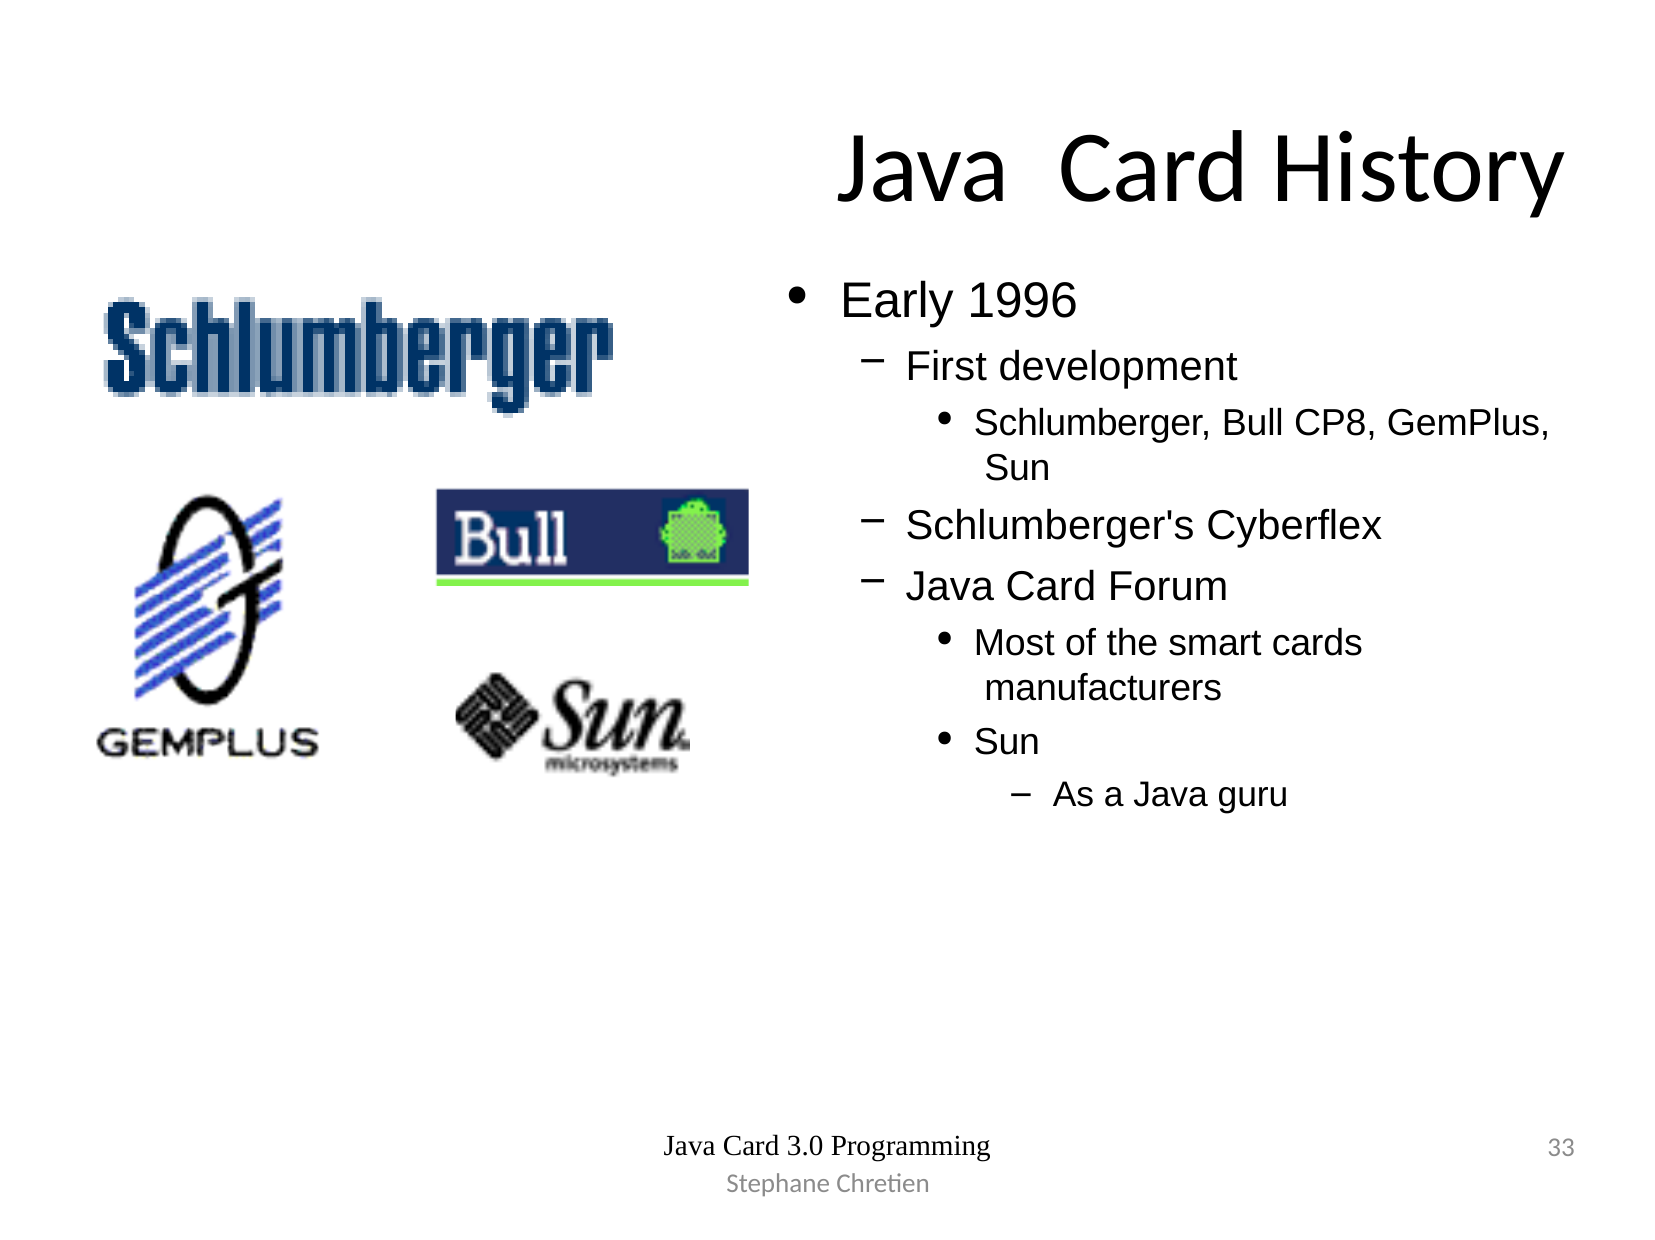

# Java	Card History
Early 1996
First development
Schlumberger, Bull CP8, GemPlus,  Sun
Schlumberger's Cyberflex
Java Card Forum
Most of the smart cards  manufacturers
Sun
–  As a Java guru

Java Card 3.0 Programming
33
Stephane Chretien